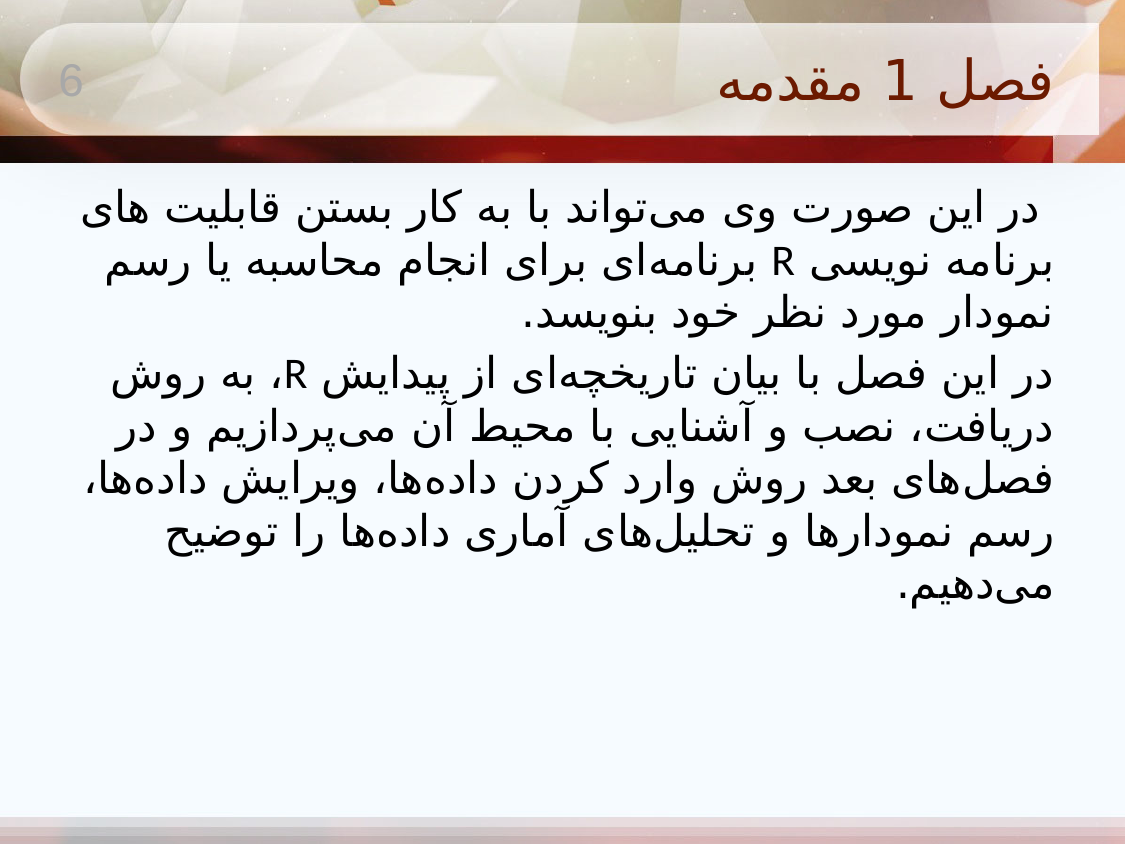

# فصل 1 مقدمه
6
 در این صورت وی می‌تواند با به کار بستن قابلیت های برنامه نویسی R برنامه‌ای برای انجام محاسبه یا رسم نمودار مورد نظر خود بنویسد.
در این فصل با بیان تاریخچه‌ای از پیدایش R، به روش دریافت، نصب و آشنایی با محیط آن می‌پردازیم و در فصل‌های بعد روش وارد کردن داده‌ها، ویرایش داده‌ها، رسم نمودارها و تحلیل‌های آماری داده‌ها را توضیح می‌دهیم.